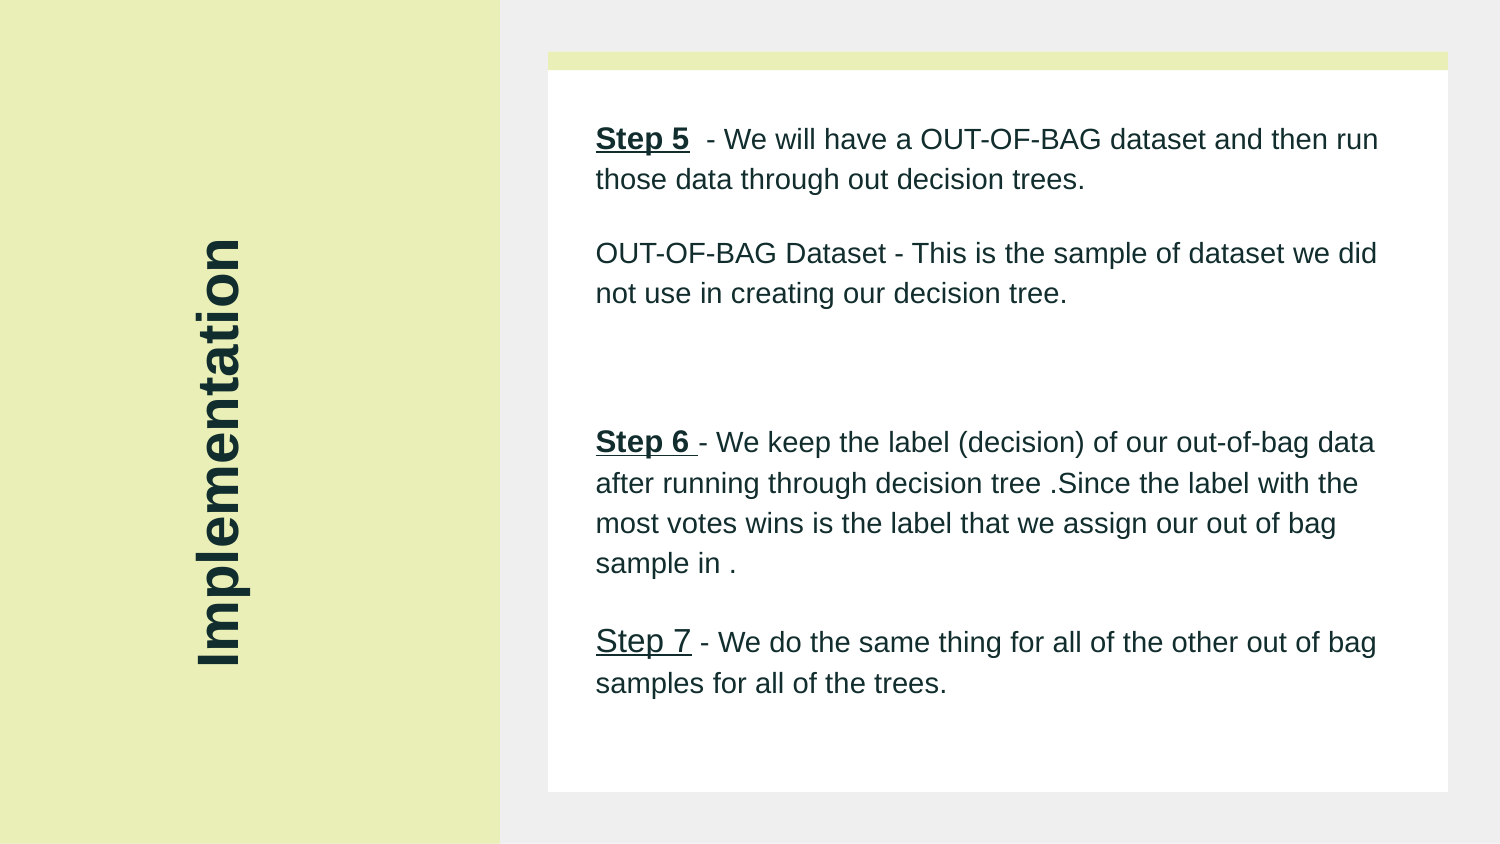

Step 5  - We will have a OUT-OF-BAG dataset and then run those data through out decision trees.
OUT-OF-BAG Dataset - This is the sample of dataset we did not use in creating our decision tree.

Step 6 - We keep the label (decision) of our out-of-bag data after running through decision tree .Since the label with the most votes wins is the label that we assign our out of bag sample in .
Step 7 - We do the same thing for all of the other out of bag samples for all of the trees.

# Implementation